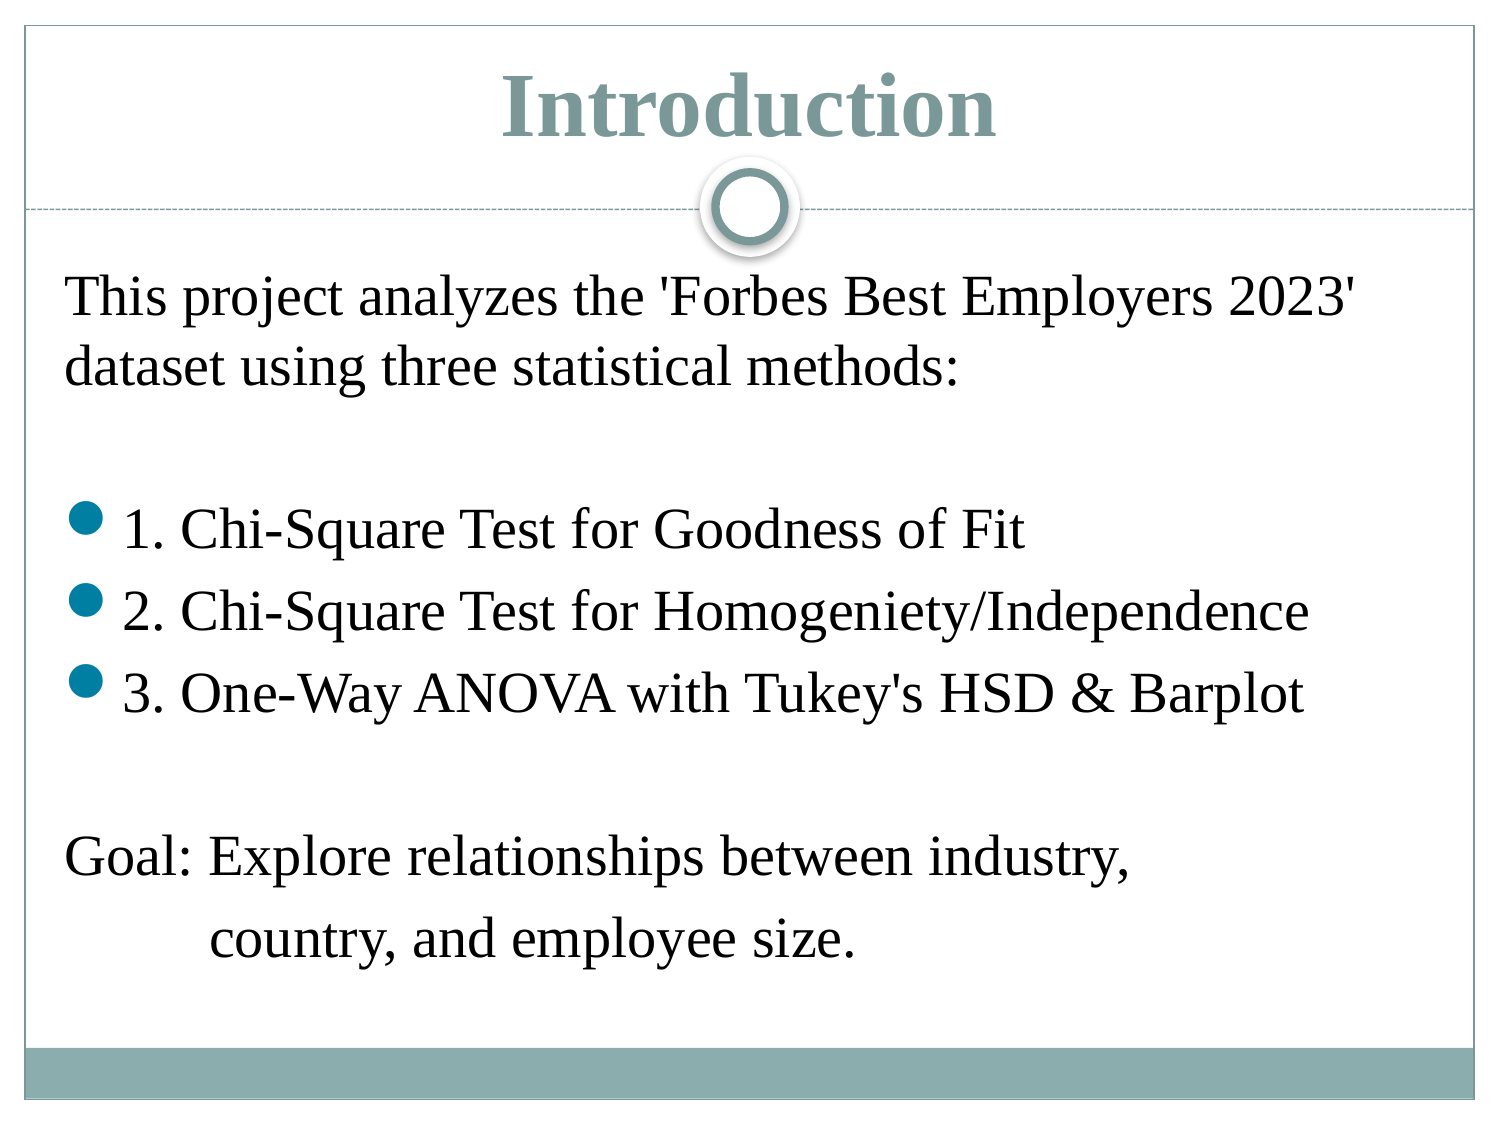

# Introduction
This project analyzes the 'Forbes Best Employers 2023' dataset using three statistical methods:

1. Chi-Square Test for Goodness of Fit
2. Chi-Square Test for Homogeniety/Independence
3. One-Way ANOVA with Tukey's HSD & Barplot

Goal: Explore relationships between industry,
          country, and employee size.